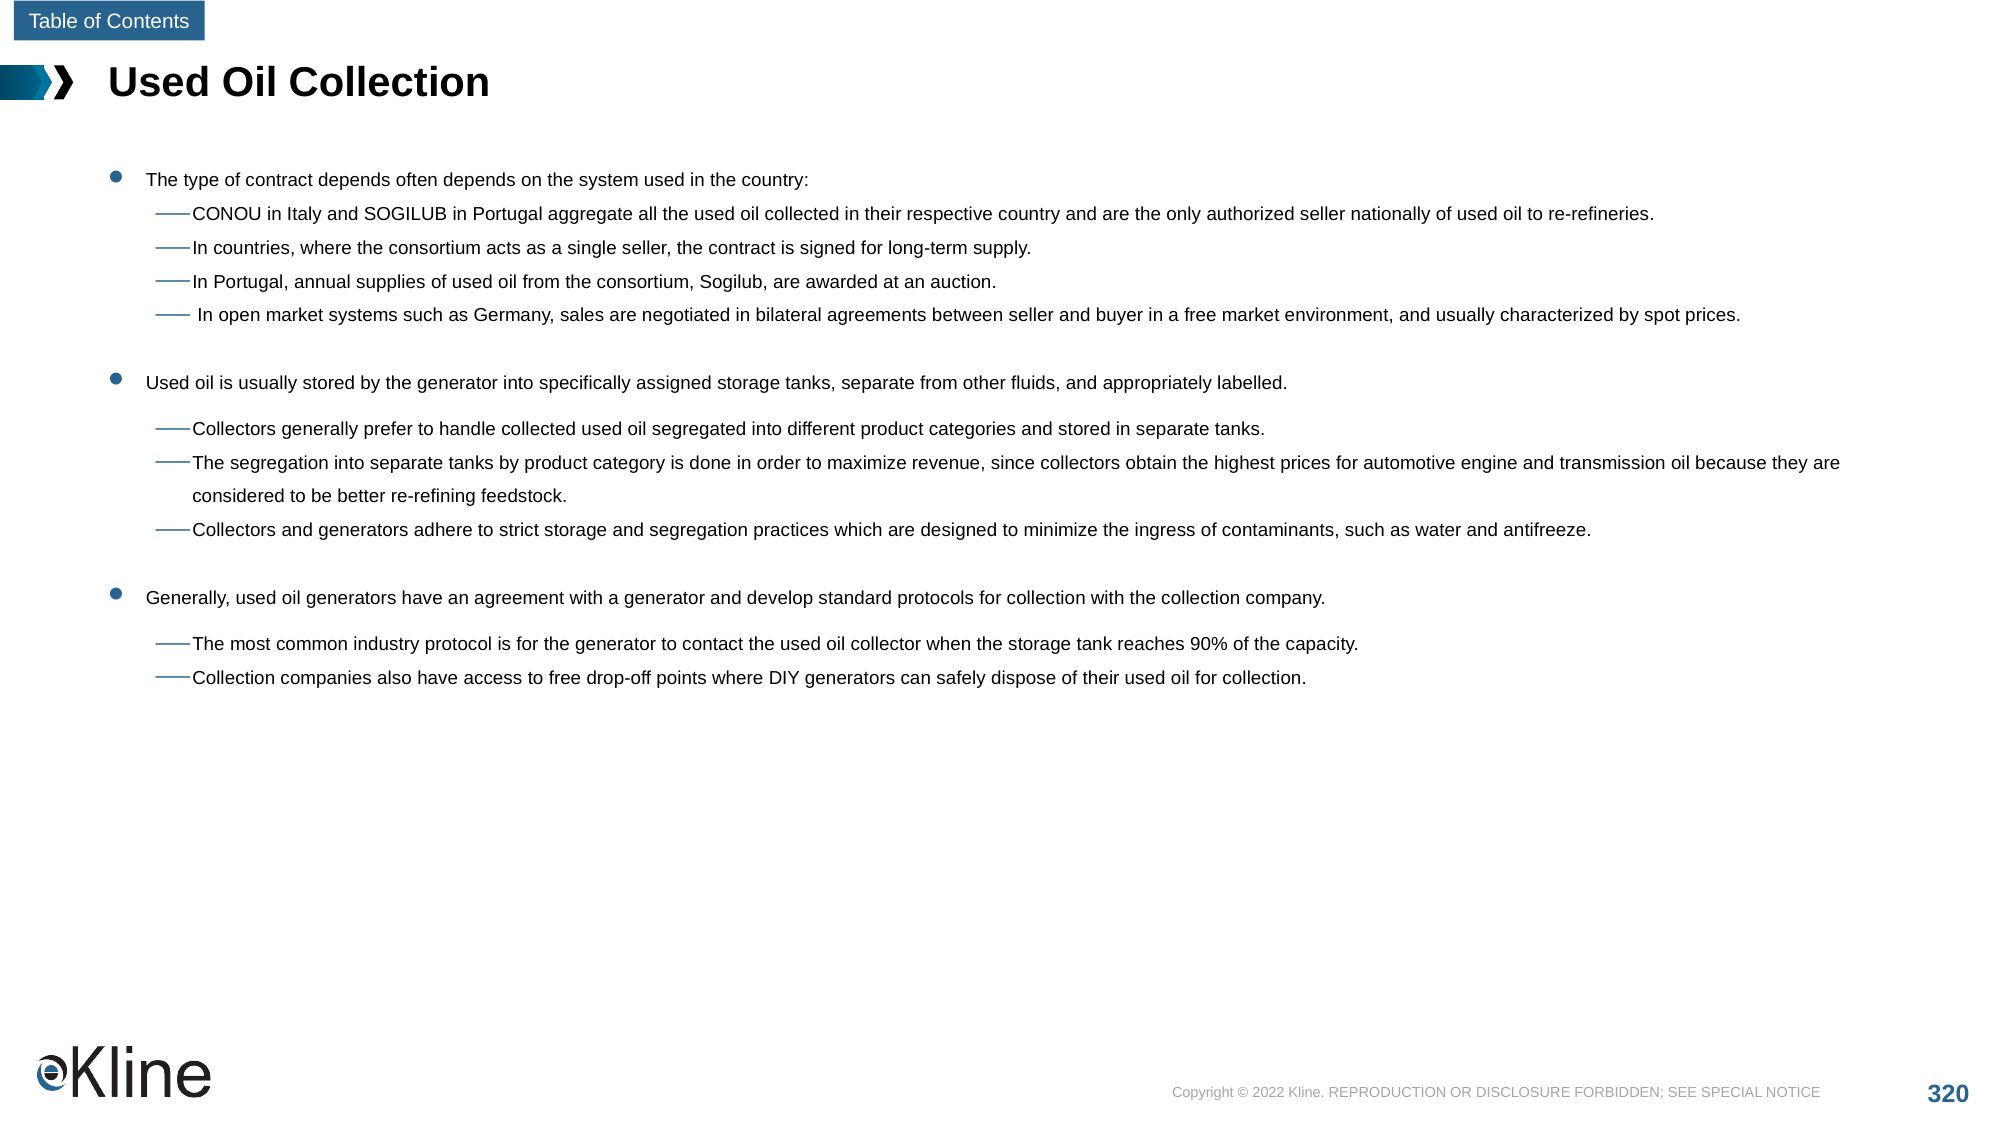

# Used Oil Collection
The type of contract depends often depends on the system used in the country:
CONOU in Italy and SOGILUB in Portugal aggregate all the used oil collected in their respective country and are the only authorized seller nationally of used oil to re-refineries.
In countries, where the consortium acts as a single seller, the contract is signed for long-term supply.
In Portugal, annual supplies of used oil from the consortium, Sogilub, are awarded at an auction.
 In open market systems such as Germany, sales are negotiated in bilateral agreements between seller and buyer in a free market environment, and usually characterized by spot prices.

Used oil is usually stored by the generator into specifically assigned storage tanks, separate from other fluids, and appropriately labelled.
Collectors generally prefer to handle collected used oil segregated into different product categories and stored in separate tanks.
The segregation into separate tanks by product category is done in order to maximize revenue, since collectors obtain the highest prices for automotive engine and transmission oil because they are considered to be better re-refining feedstock.
Collectors and generators adhere to strict storage and segregation practices which are designed to minimize the ingress of contaminants, such as water and antifreeze.

Generally, used oil generators have an agreement with a generator and develop standard protocols for collection with the collection company.
The most common industry protocol is for the generator to contact the used oil collector when the storage tank reaches 90% of the capacity.
Collection companies also have access to free drop-off points where DIY generators can safely dispose of their used oil for collection.